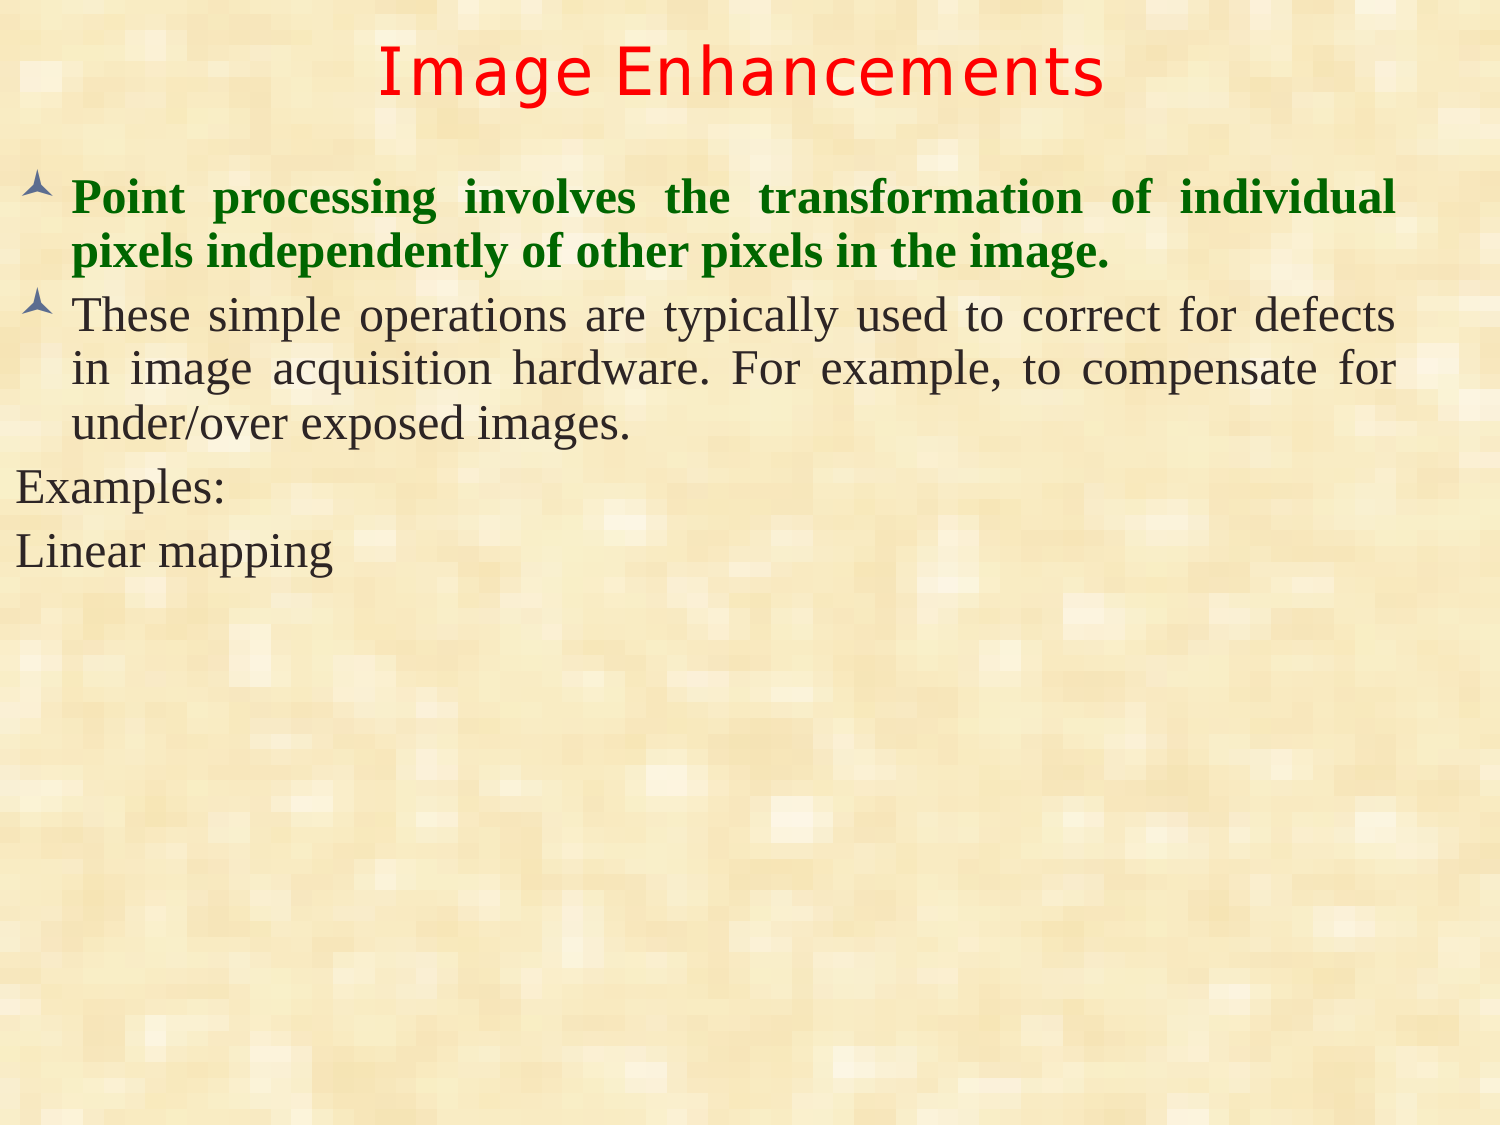

# Image Enhancements
Point processing involves the transformation of individual pixels independently of other pixels in the image.
These simple operations are typically used to correct for defects in image acquisition hardware. For example, to compensate for under/over exposed images.
Examples:
Linear mapping